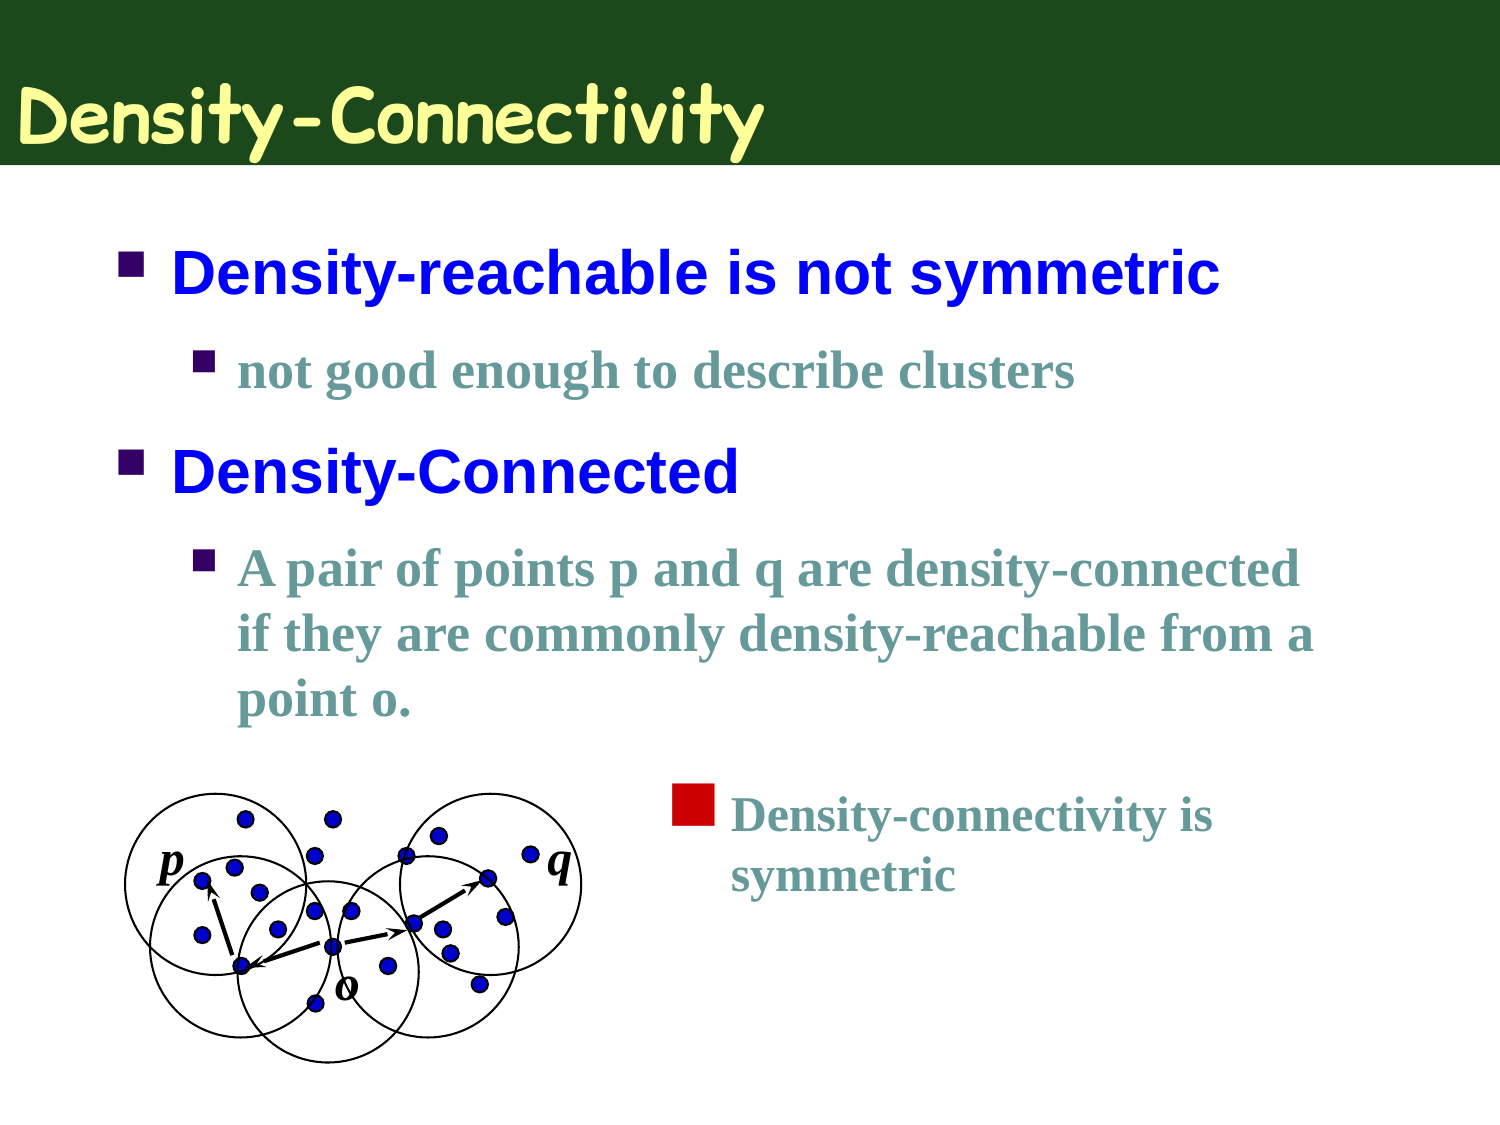

# Density-Connectivity
Density-reachable is not symmetric
not good enough to describe clusters
Density-Connected
A pair of points p and q are density-connected  if they are commonly density-reachable from a point o.

Density-connectivity is symmetric

p
q

o